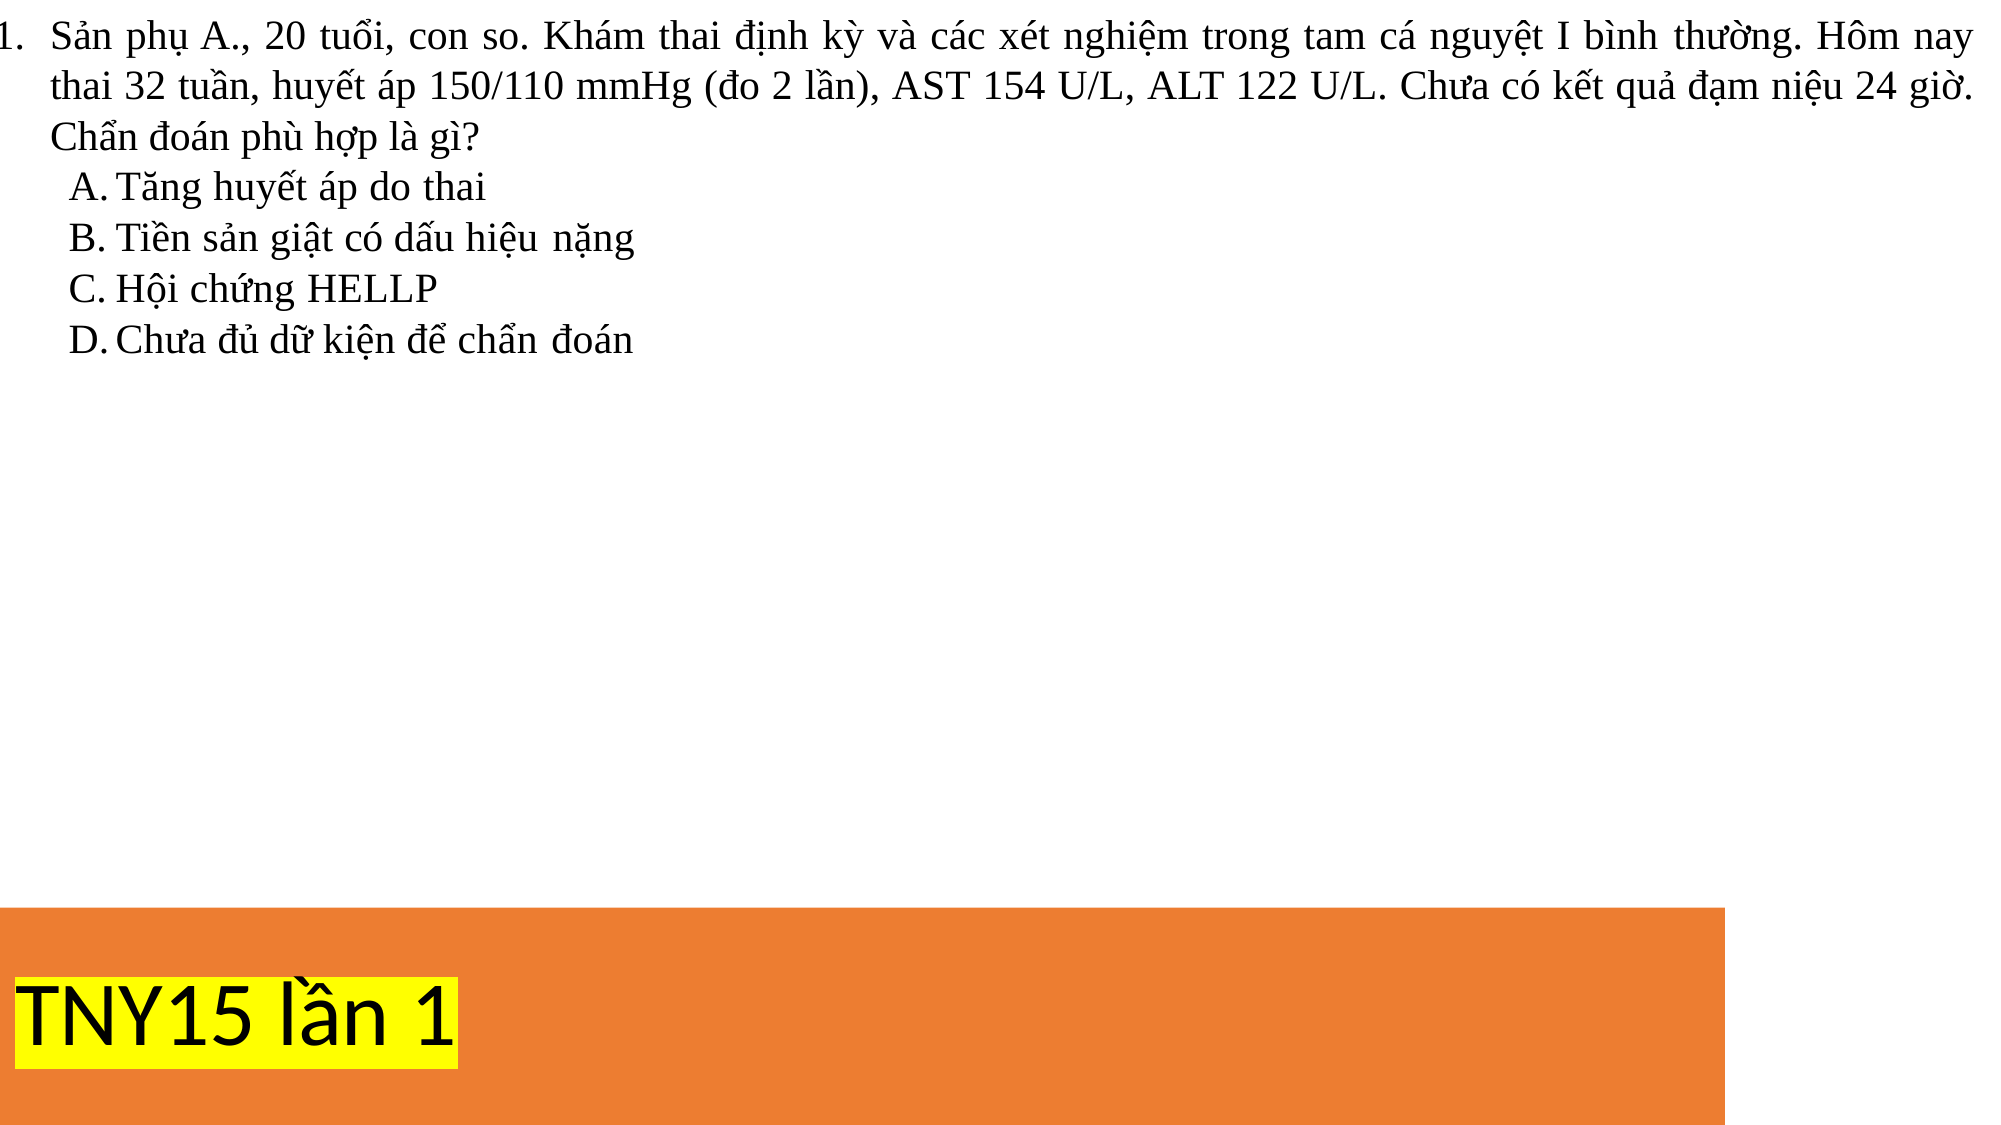

Sản phụ A., 20 tuổi, con so. Khám thai định kỳ và các xét nghiệm trong tam cá nguyệt I bình thường. Hôm nay thai 32 tuần, huyết áp 150/110 mmHg (đo 2 lần), AST 154 U/L, ALT 122 U/L. Chưa có kết quả đạm niệu 24 giờ. Chẩn đoán phù hợp là gì?
Tăng huyết áp do thai
Tiền sản giật có dấu hiệu nặng
Hội chứng HELLP
Chưa đủ dữ kiện để chẩn đoán
# TNY15 lần 1